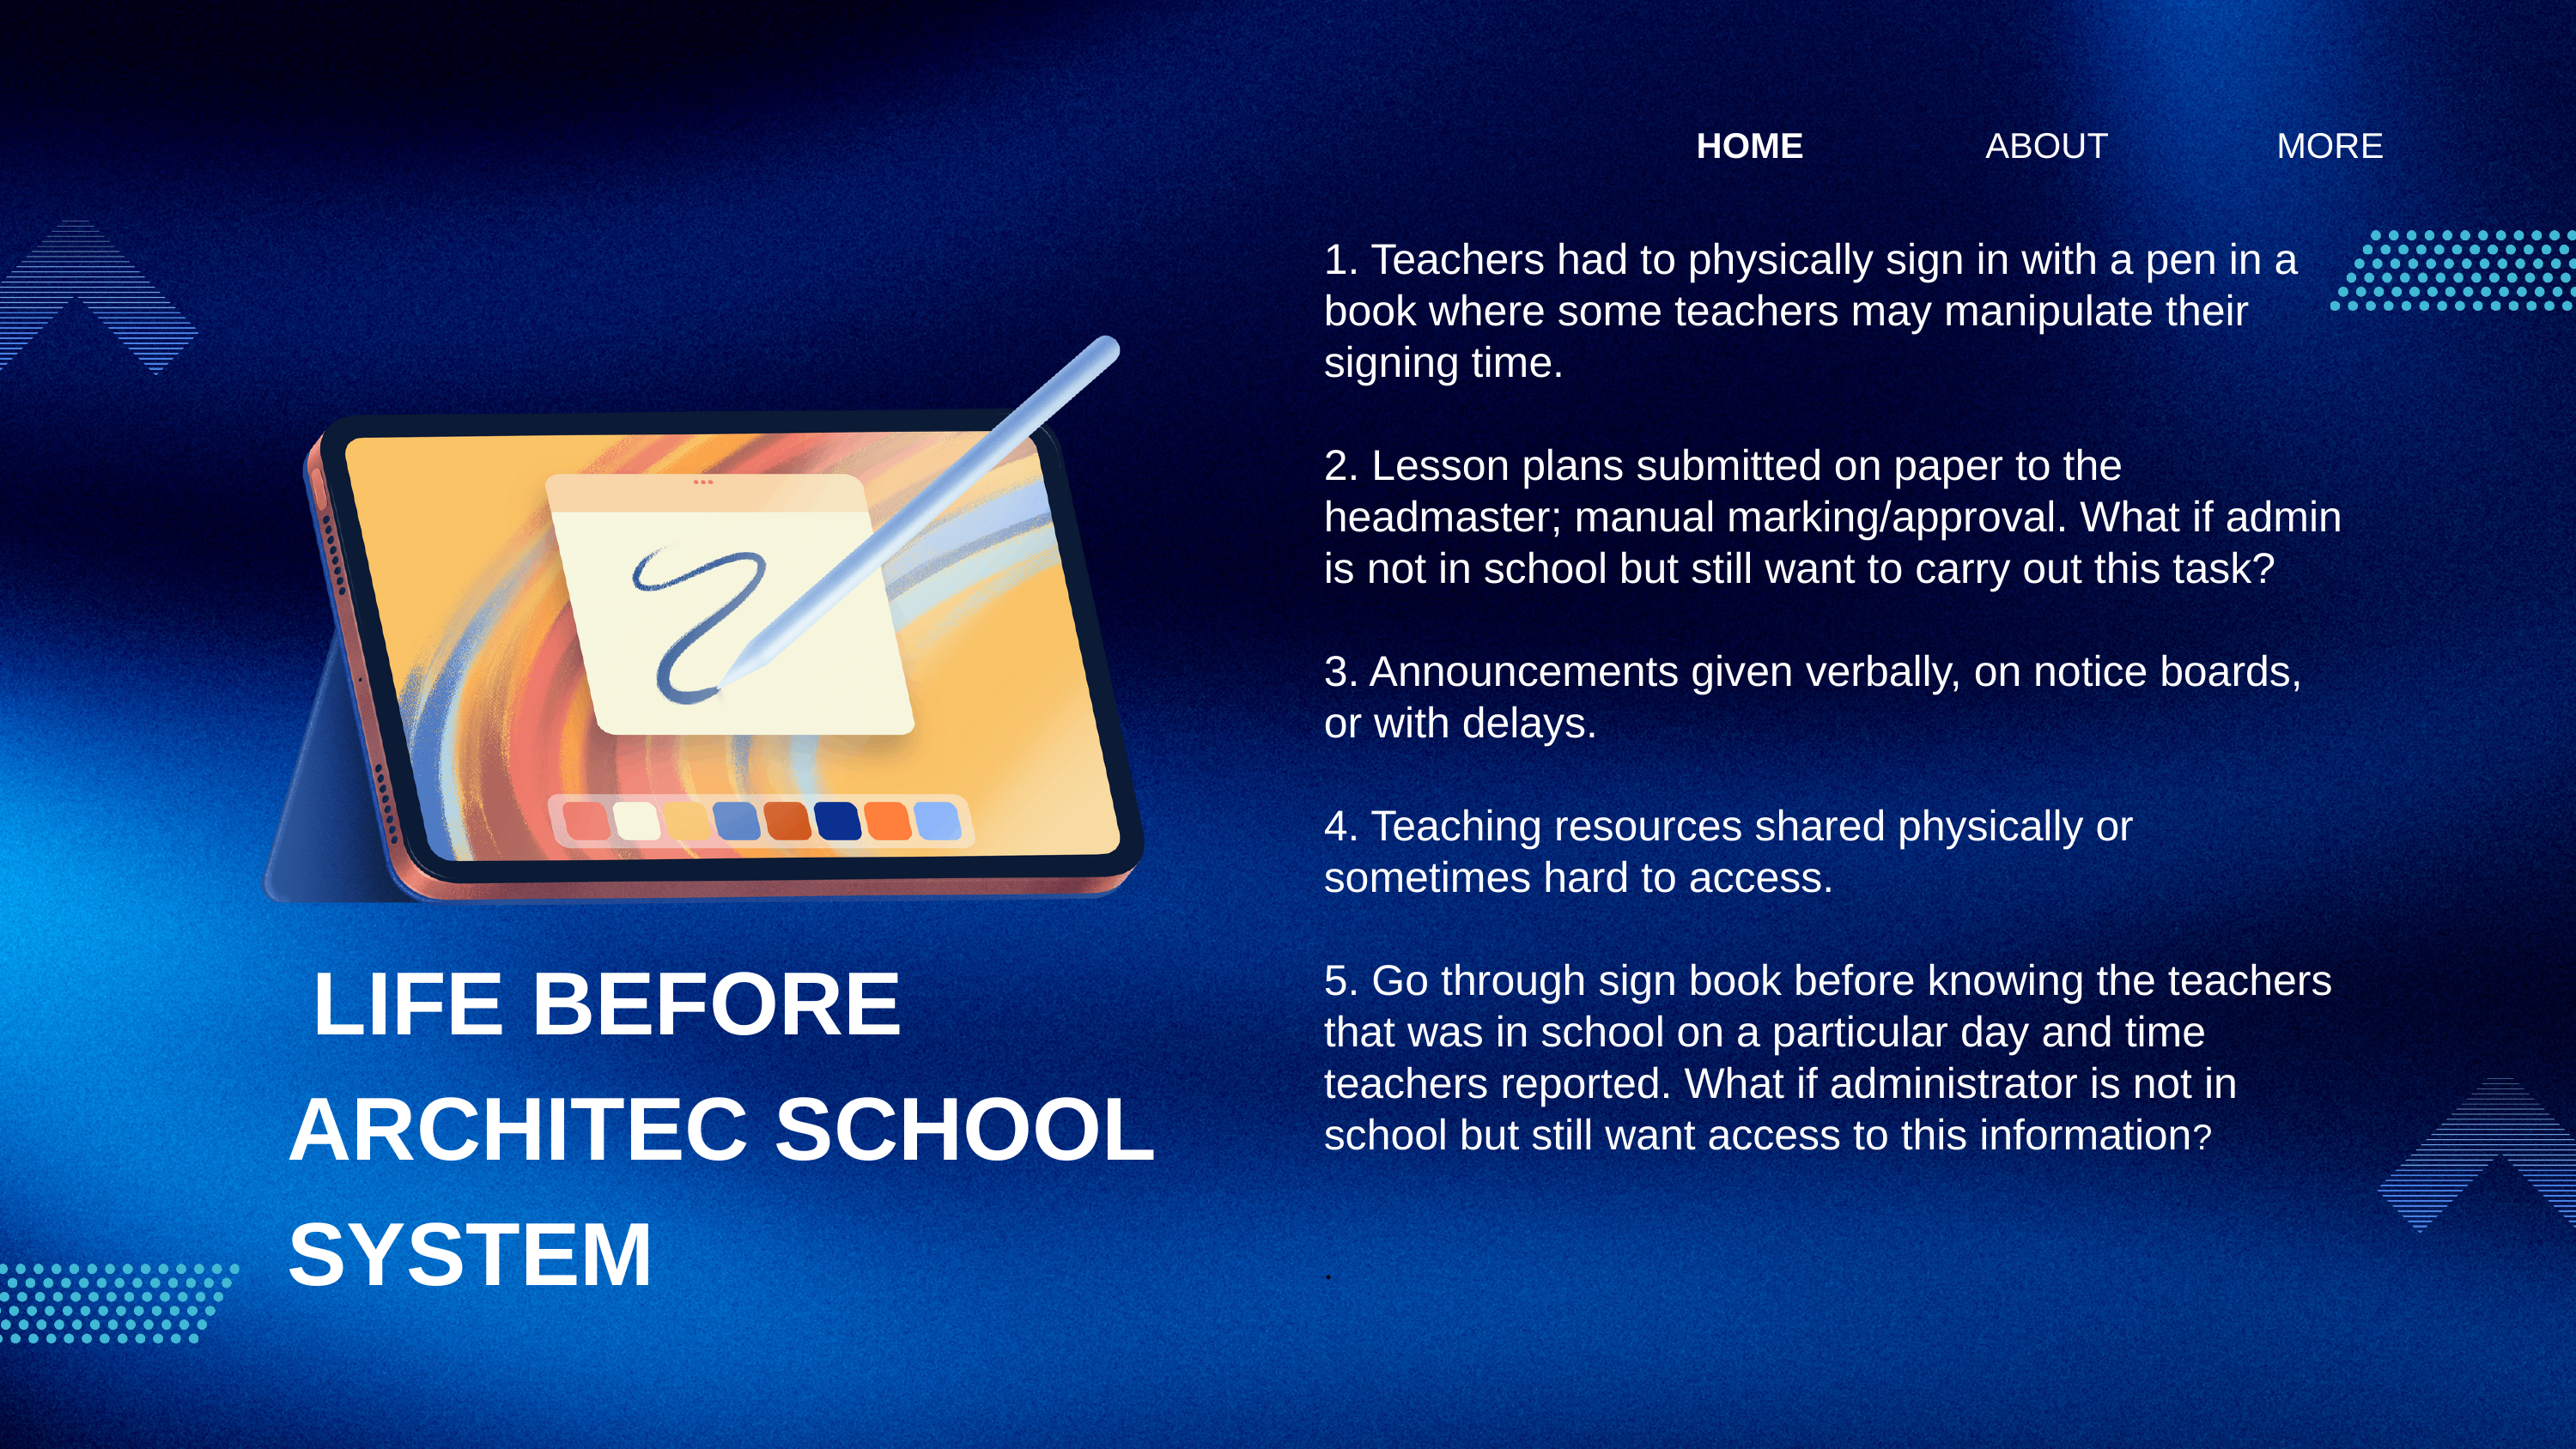

HOME
ABOUT
MORE

1. Teachers had to physically sign in with a pen in a book where some teachers may manipulate their signing time.

2. Lesson plans submitted on paper to the headmaster; manual marking/approval. What if admin is not in school but still want to carry out this task?

3. Announcements given verbally, on notice boards, or with delays.

4. Teaching resources shared physically or sometimes hard to access.

5. Go through sign book before knowing the teachers that was in school on a particular day and time teachers reported. What if administrator is not in school but still want access to this information?

.

 LIFE BEFORE ARCHITEC SCHOOL SYSTEM